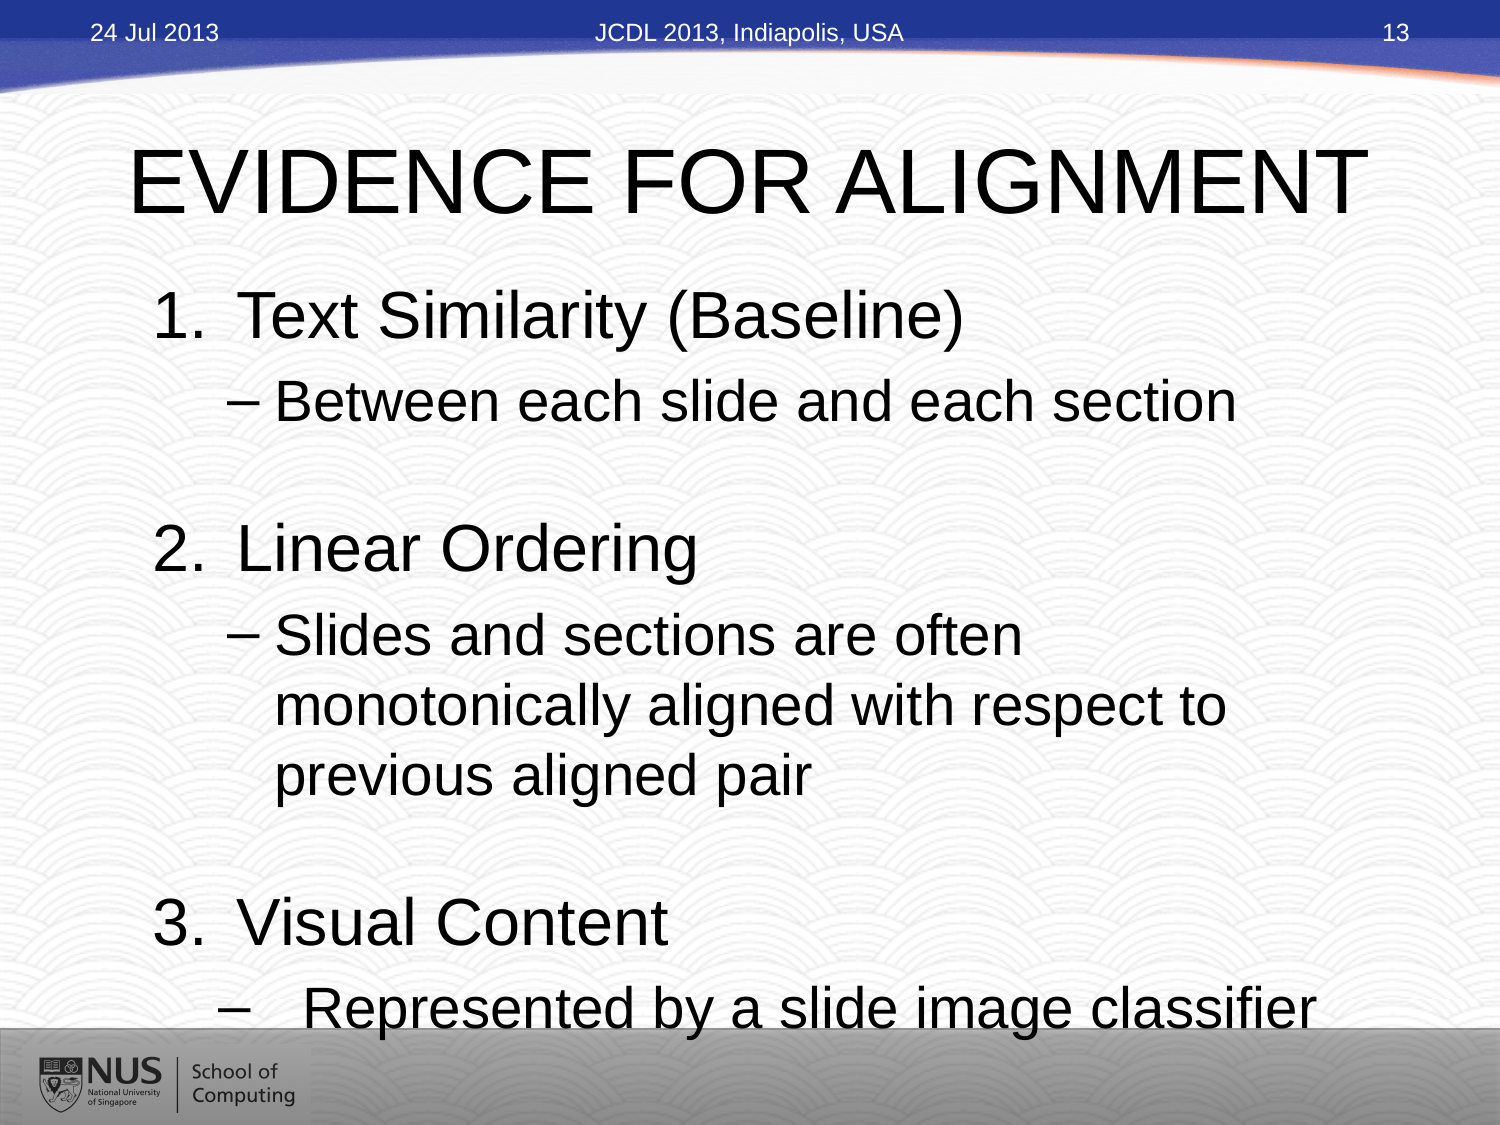

24 Jul 2013
JCDL 2013, Indiapolis, USA
13
# EVIDENCE FOR ALIGNMENT
Text Similarity (Baseline)
Between each slide and each section

Linear Ordering
Slides and sections are often monotonically aligned with respect to previous aligned pair

Visual Content
Represented by a slide image classifier